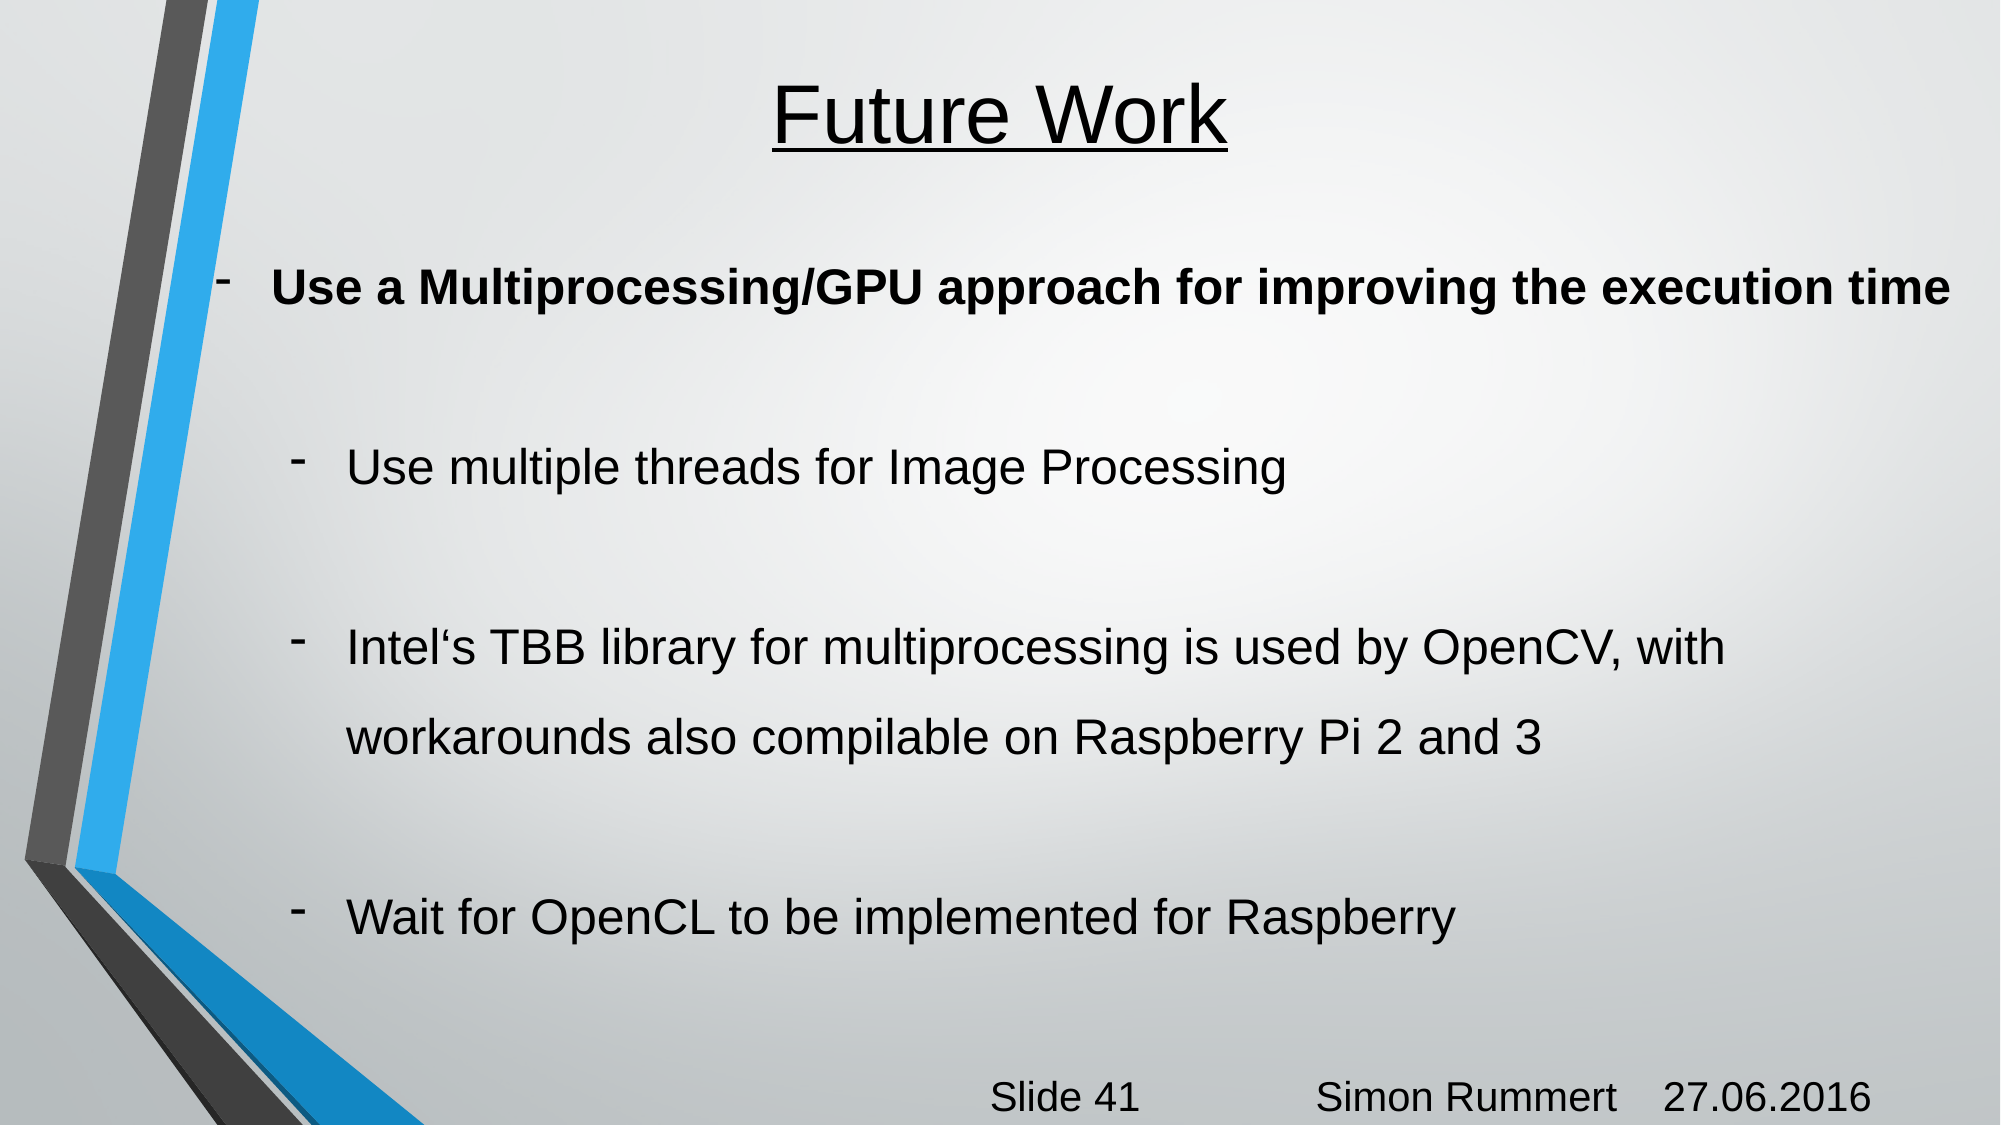

Future Work
Use a Multiprocessing/GPU approach for improving the execution time

Use multiple threads for Image Processing

Intel‘s TBB library for multiprocessing is used by OpenCV, with workarounds also compilable on Raspberry Pi 2 and 3

Wait for OpenCL to be implemented for Raspberry
Slide 41
Simon Rummert
27.06.2016